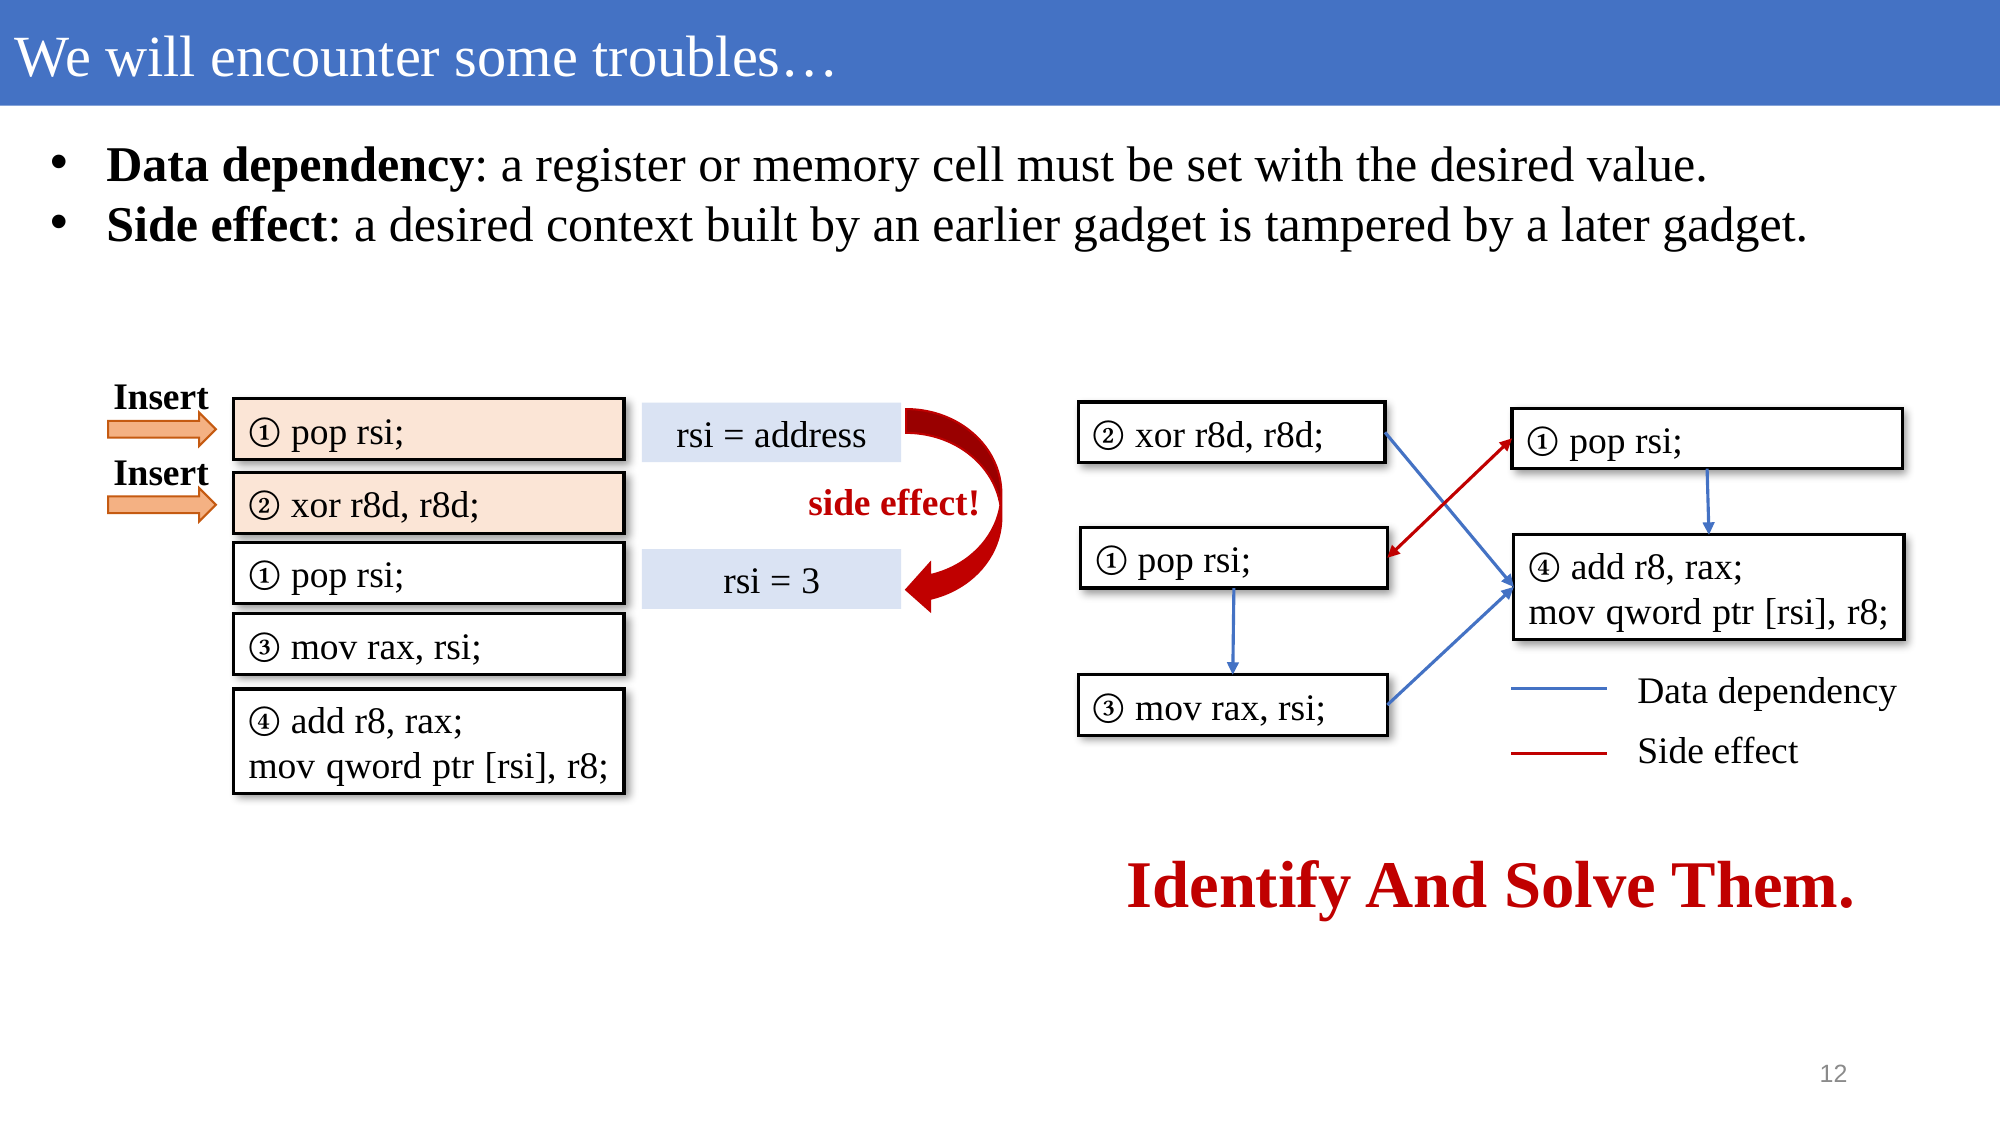

We will encounter some troubles…
Data dependency: a register or memory cell must be set with the desired value.
Side effect: a desired context built by an earlier gadget is tampered by a later gadget.
Insert
① pop rsi;
rsi = address

Insert
② xor r8d, r8d;

① pop rsi;
rsi = 3
③ mov rax, rsi;
④ add r8, rax;
mov qword ptr [rsi], r8;
② xor r8d, r8d;
① pop rsi;
① pop rsi;
④ add r8, rax;
mov qword ptr [rsi], r8;
③ mov rax, rsi;
Data dependency
Side effect
Identify And Solve Them.

side effect!
12